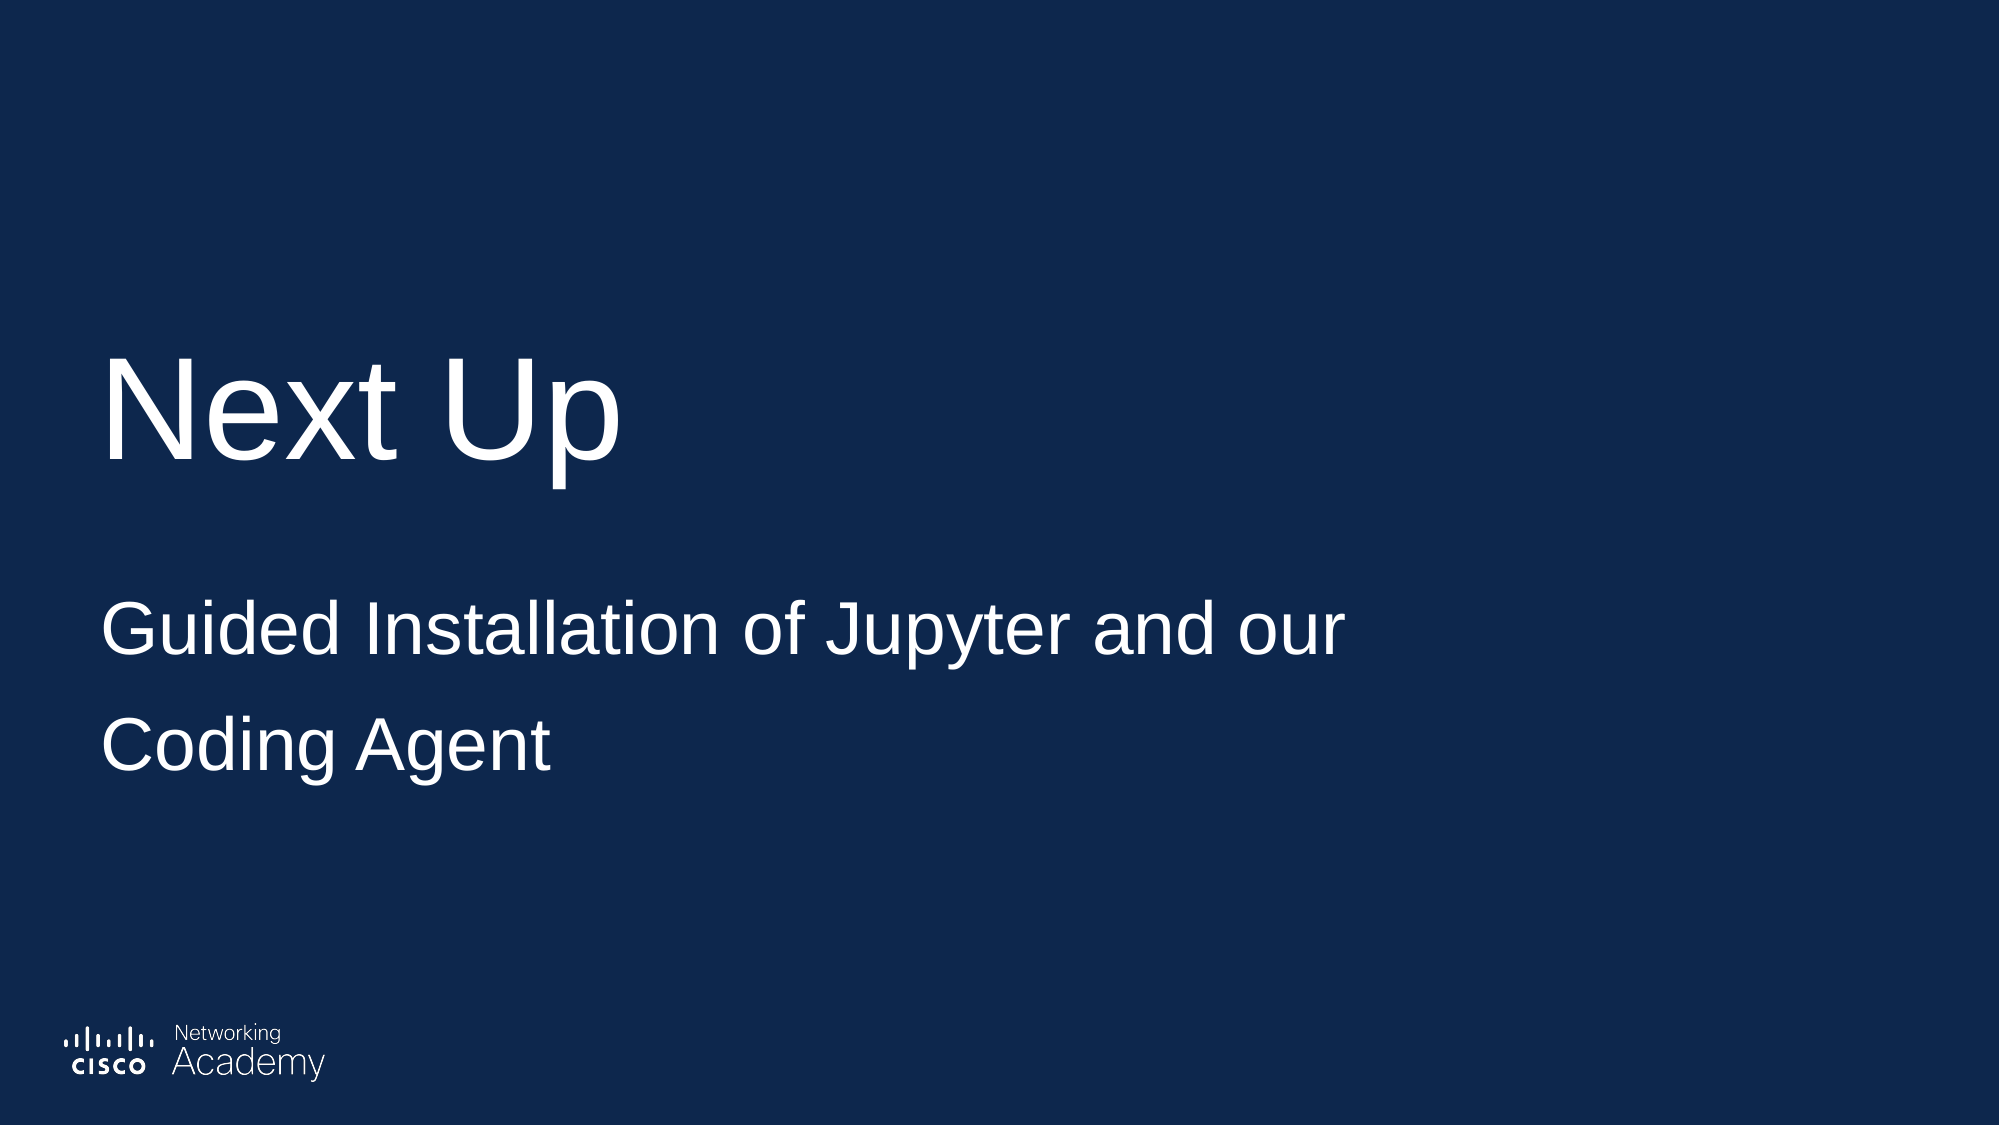

Guided Installation of Jupyter and our
Coding Agent